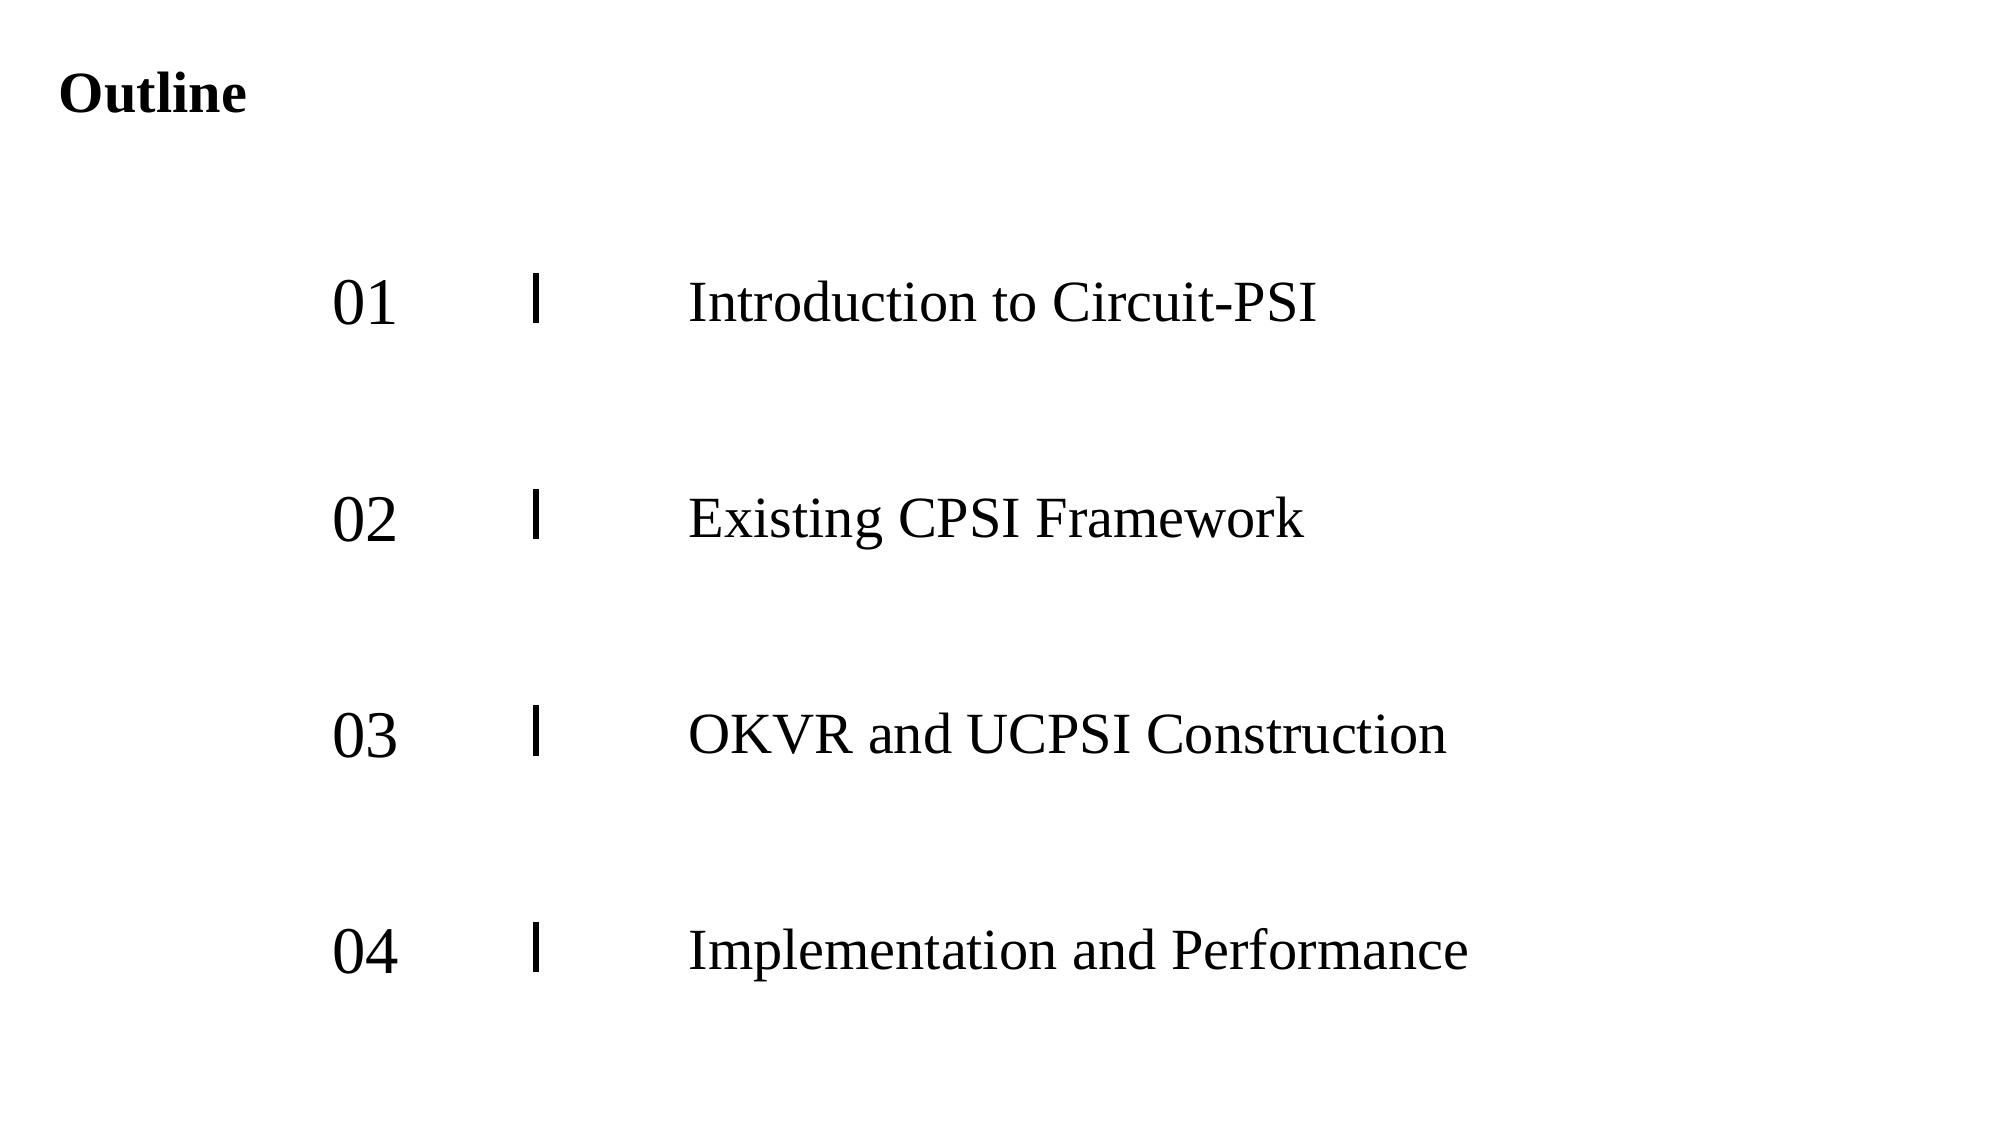

Outline
Introduction to Circuit-PSI
01
Existing CPSI Framework
02
OKVR and UCPSI Construction
03
Implementation and Performance
04